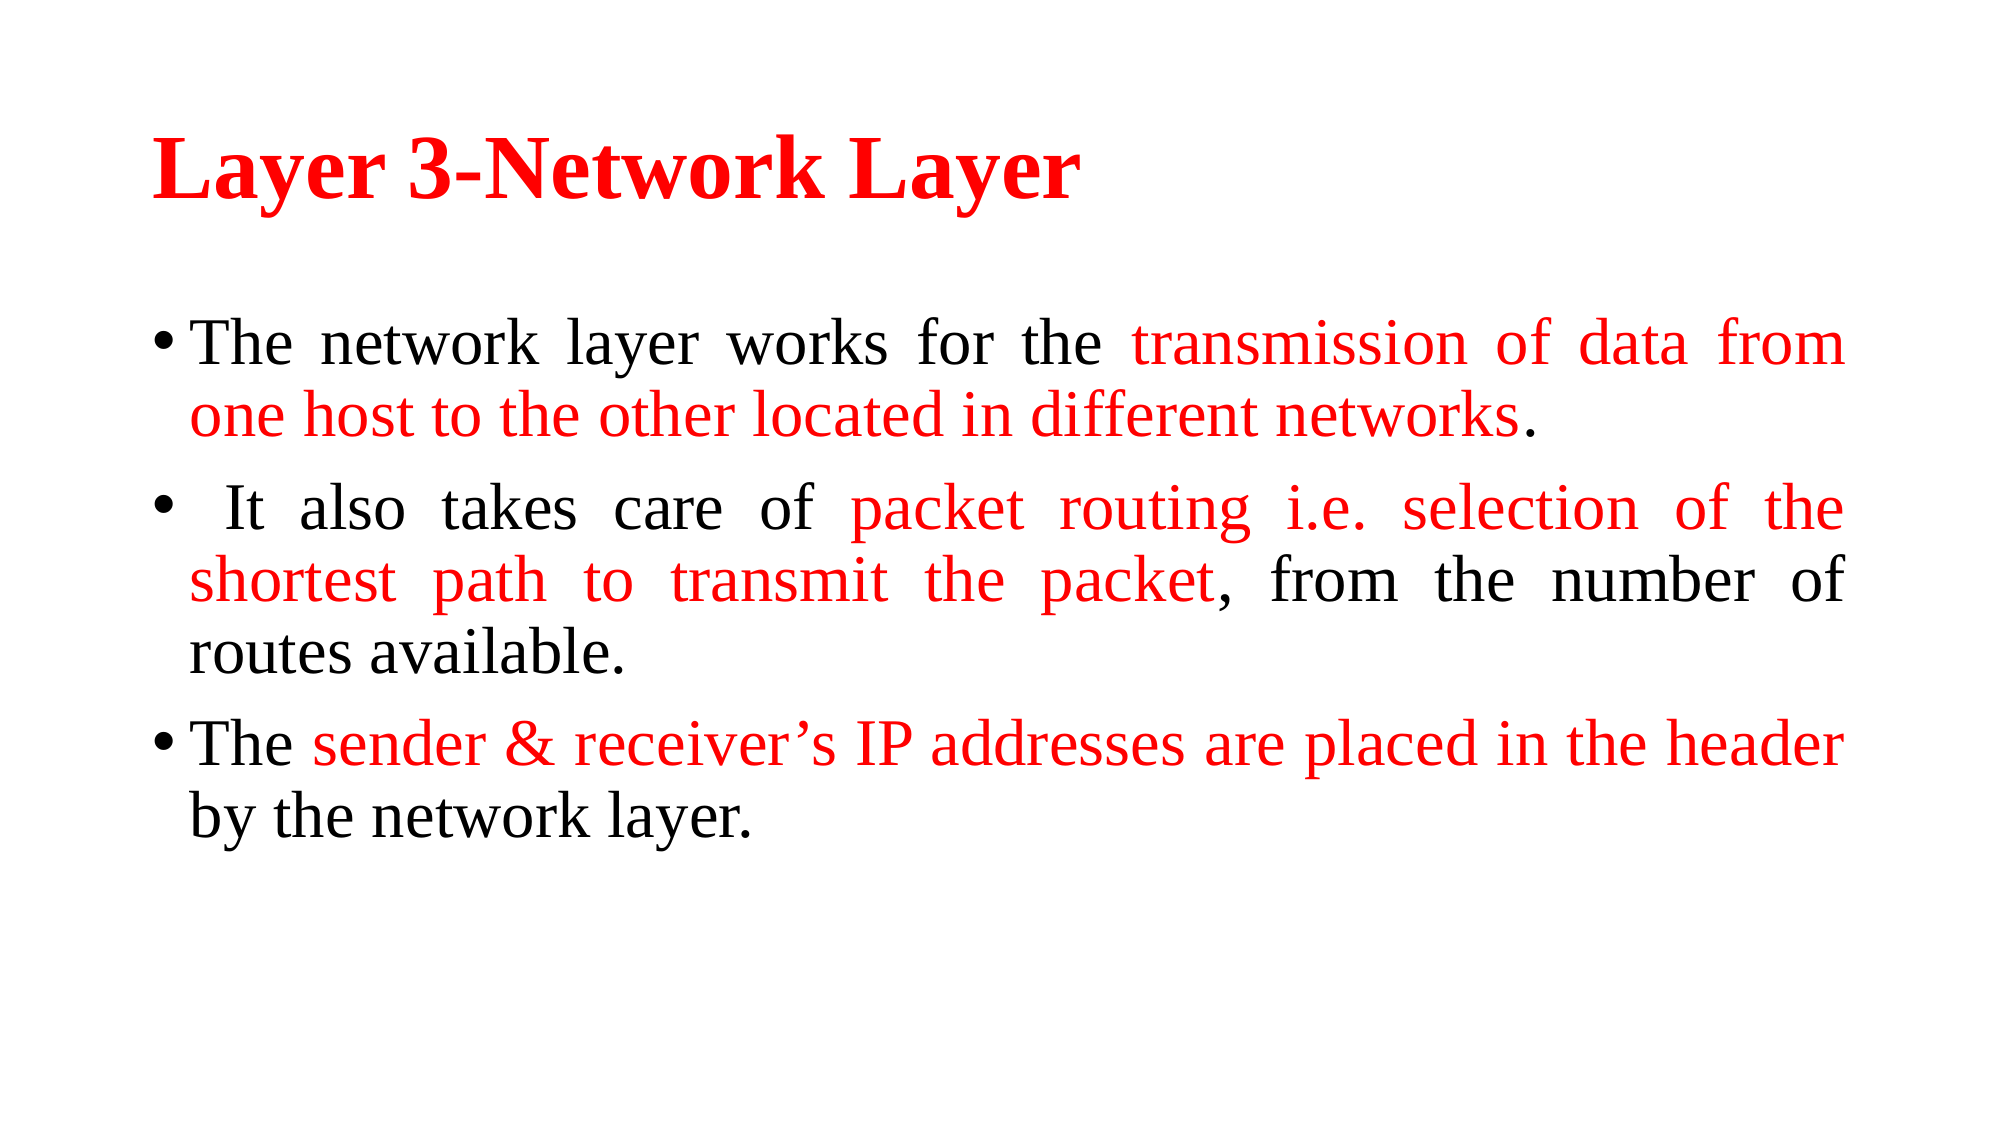

# Layer 3-Network Layer
The network layer works for the transmission of data from one host to the other located in different networks.
 It also takes care of packet routing i.e. selection of the shortest path to transmit the packet, from the number of routes available.
The sender & receiver’s IP addresses are placed in the header by the network layer.